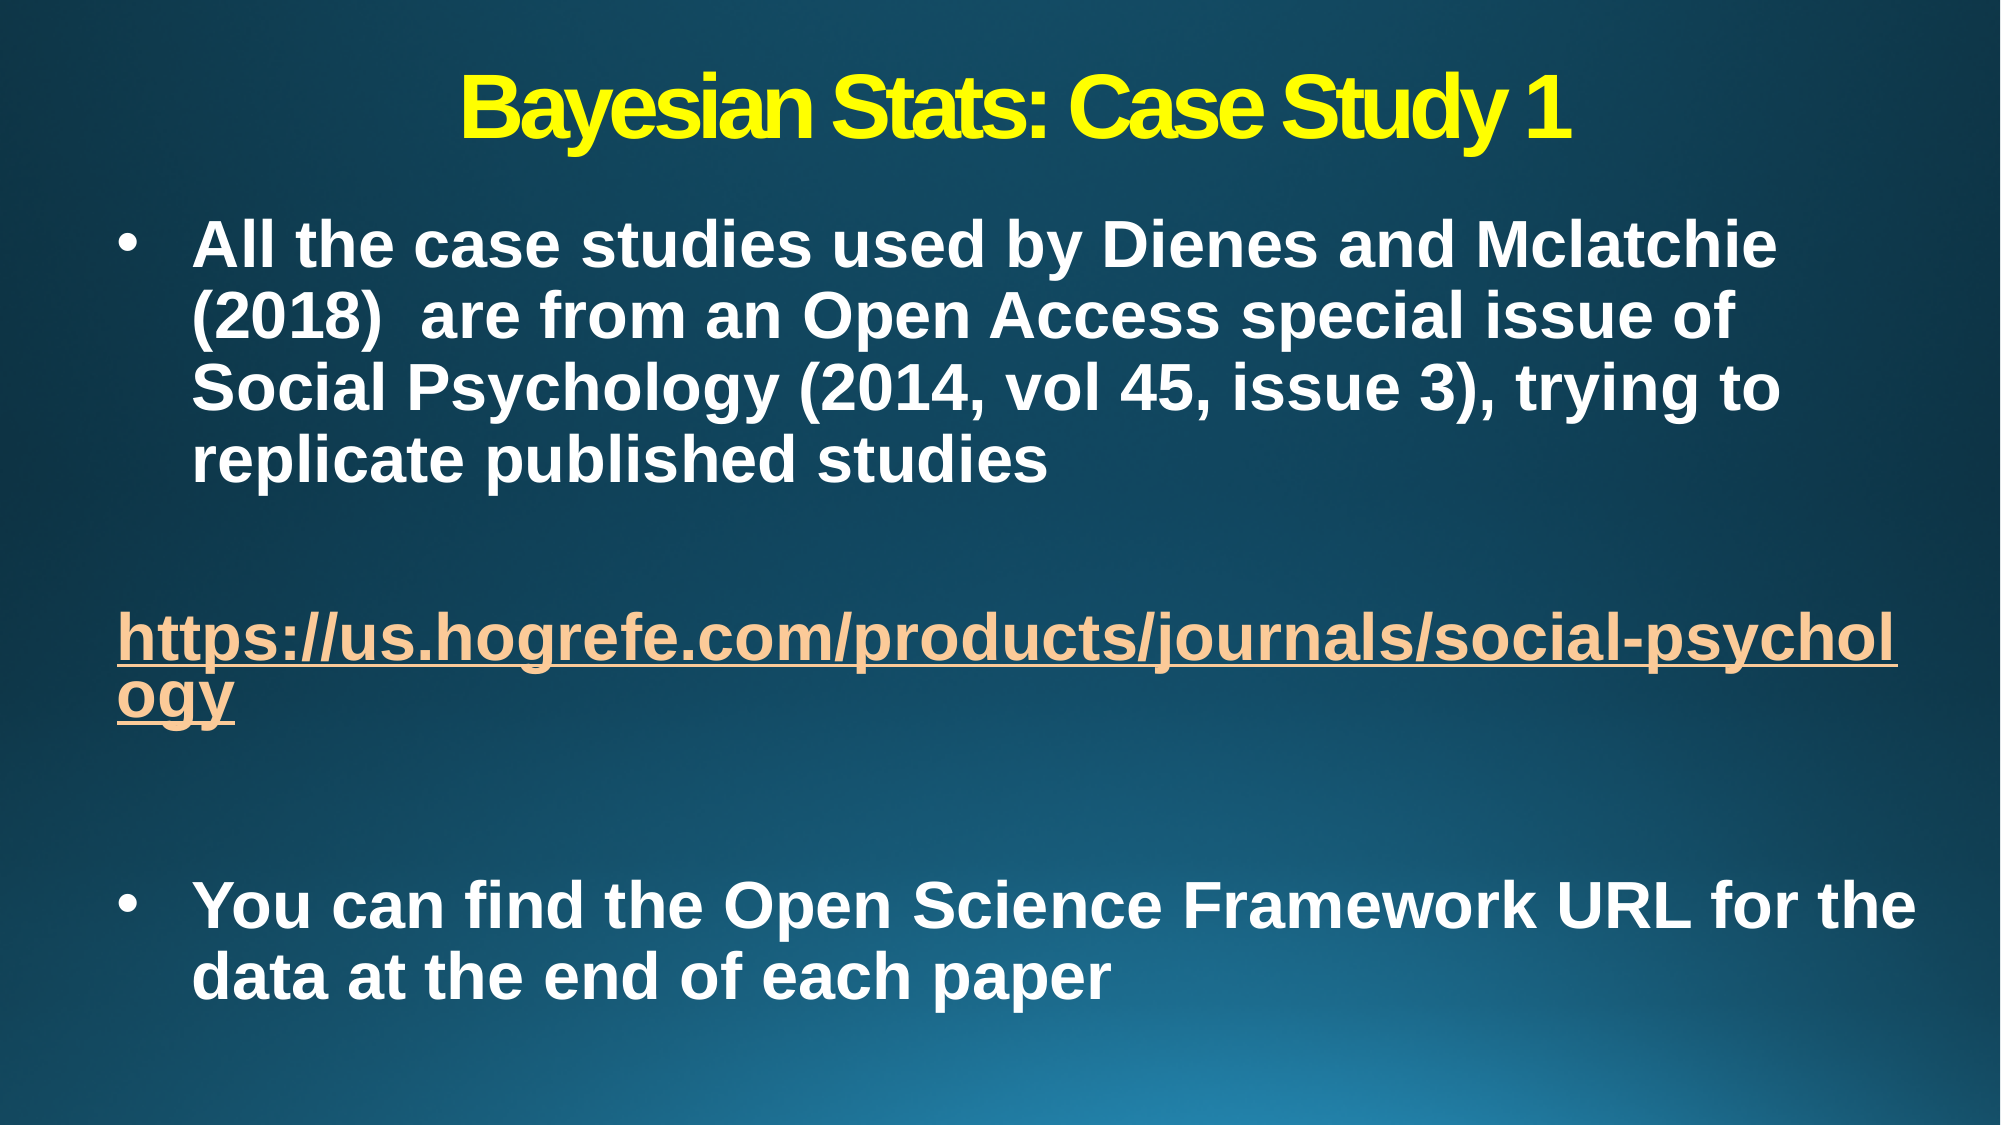

# Bayesian Stats: Case Study 1
All the case studies used by Dienes and Mclatchie (2018)  are from an Open Access special issue of Social Psychology (2014, vol 45, issue 3), trying to replicate published studies
	https://us.hogrefe.com/products/journals/social-psychology

You can find the Open Science Framework URL for the data at the end of each paper